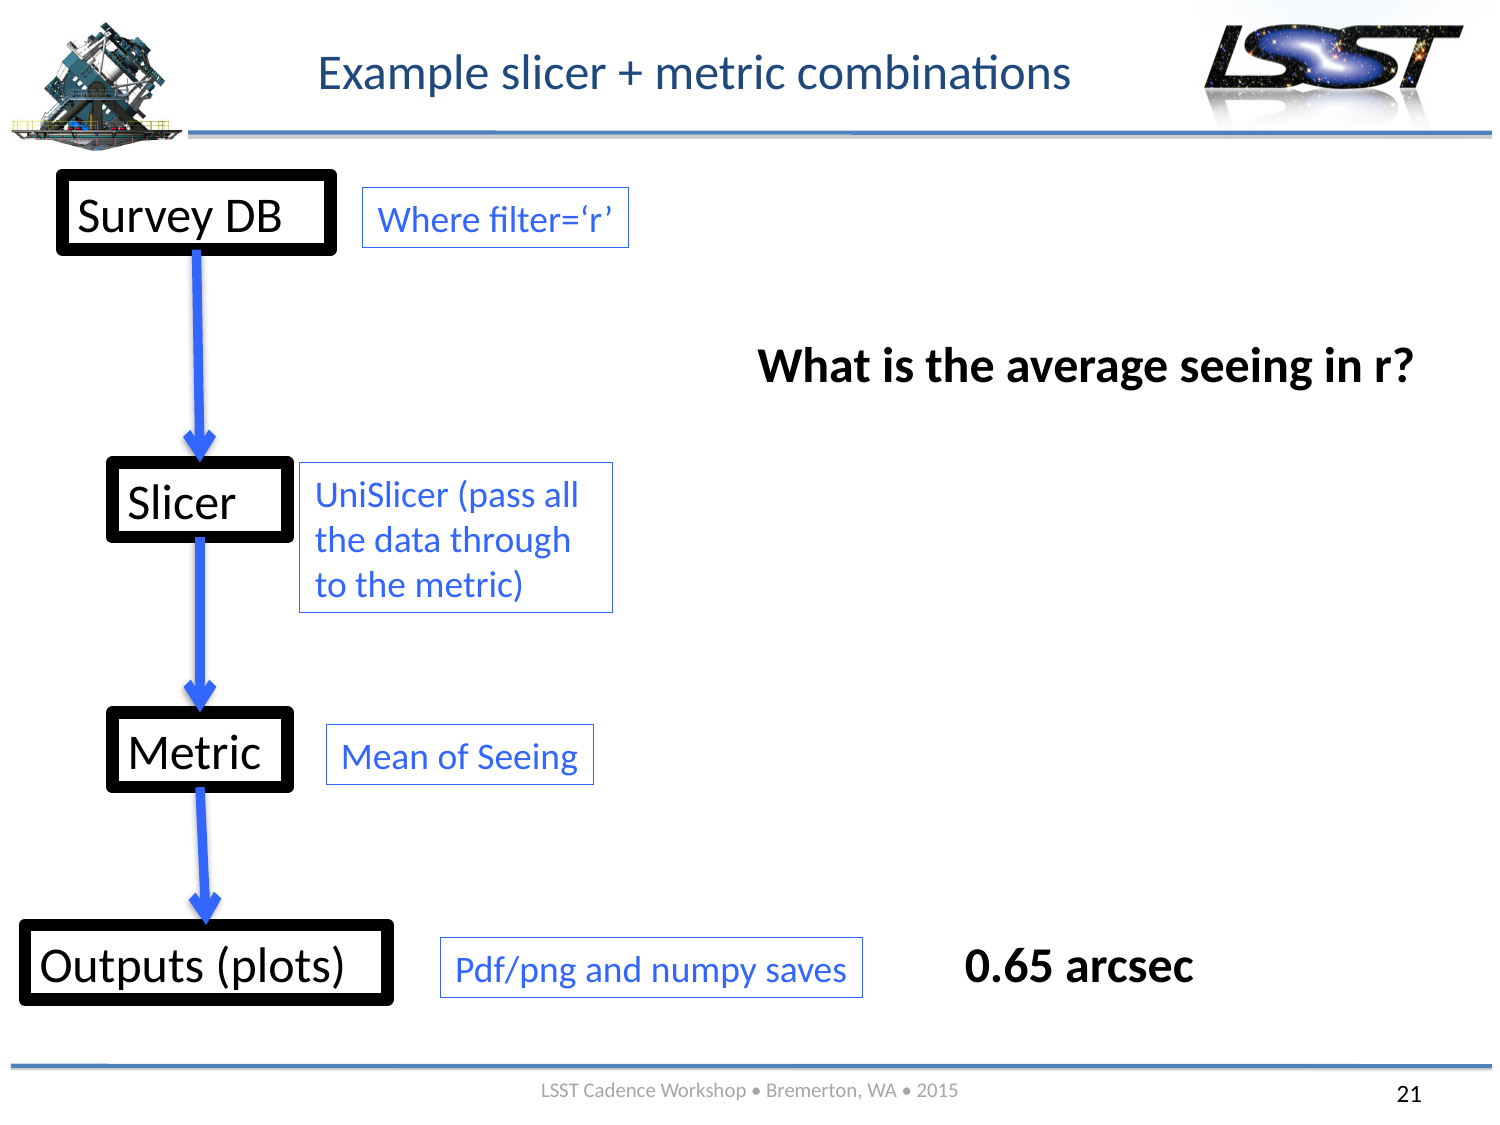

# Example slicer + metric combinations
Survey DB
Where filter=‘r’
What is the average seeing in r?
Slicer
UniSlicer (pass all the data through to the metric)
Metric
Mean of Seeing
Outputs (plots)
0.65 arcsec
Pdf/png and numpy saves